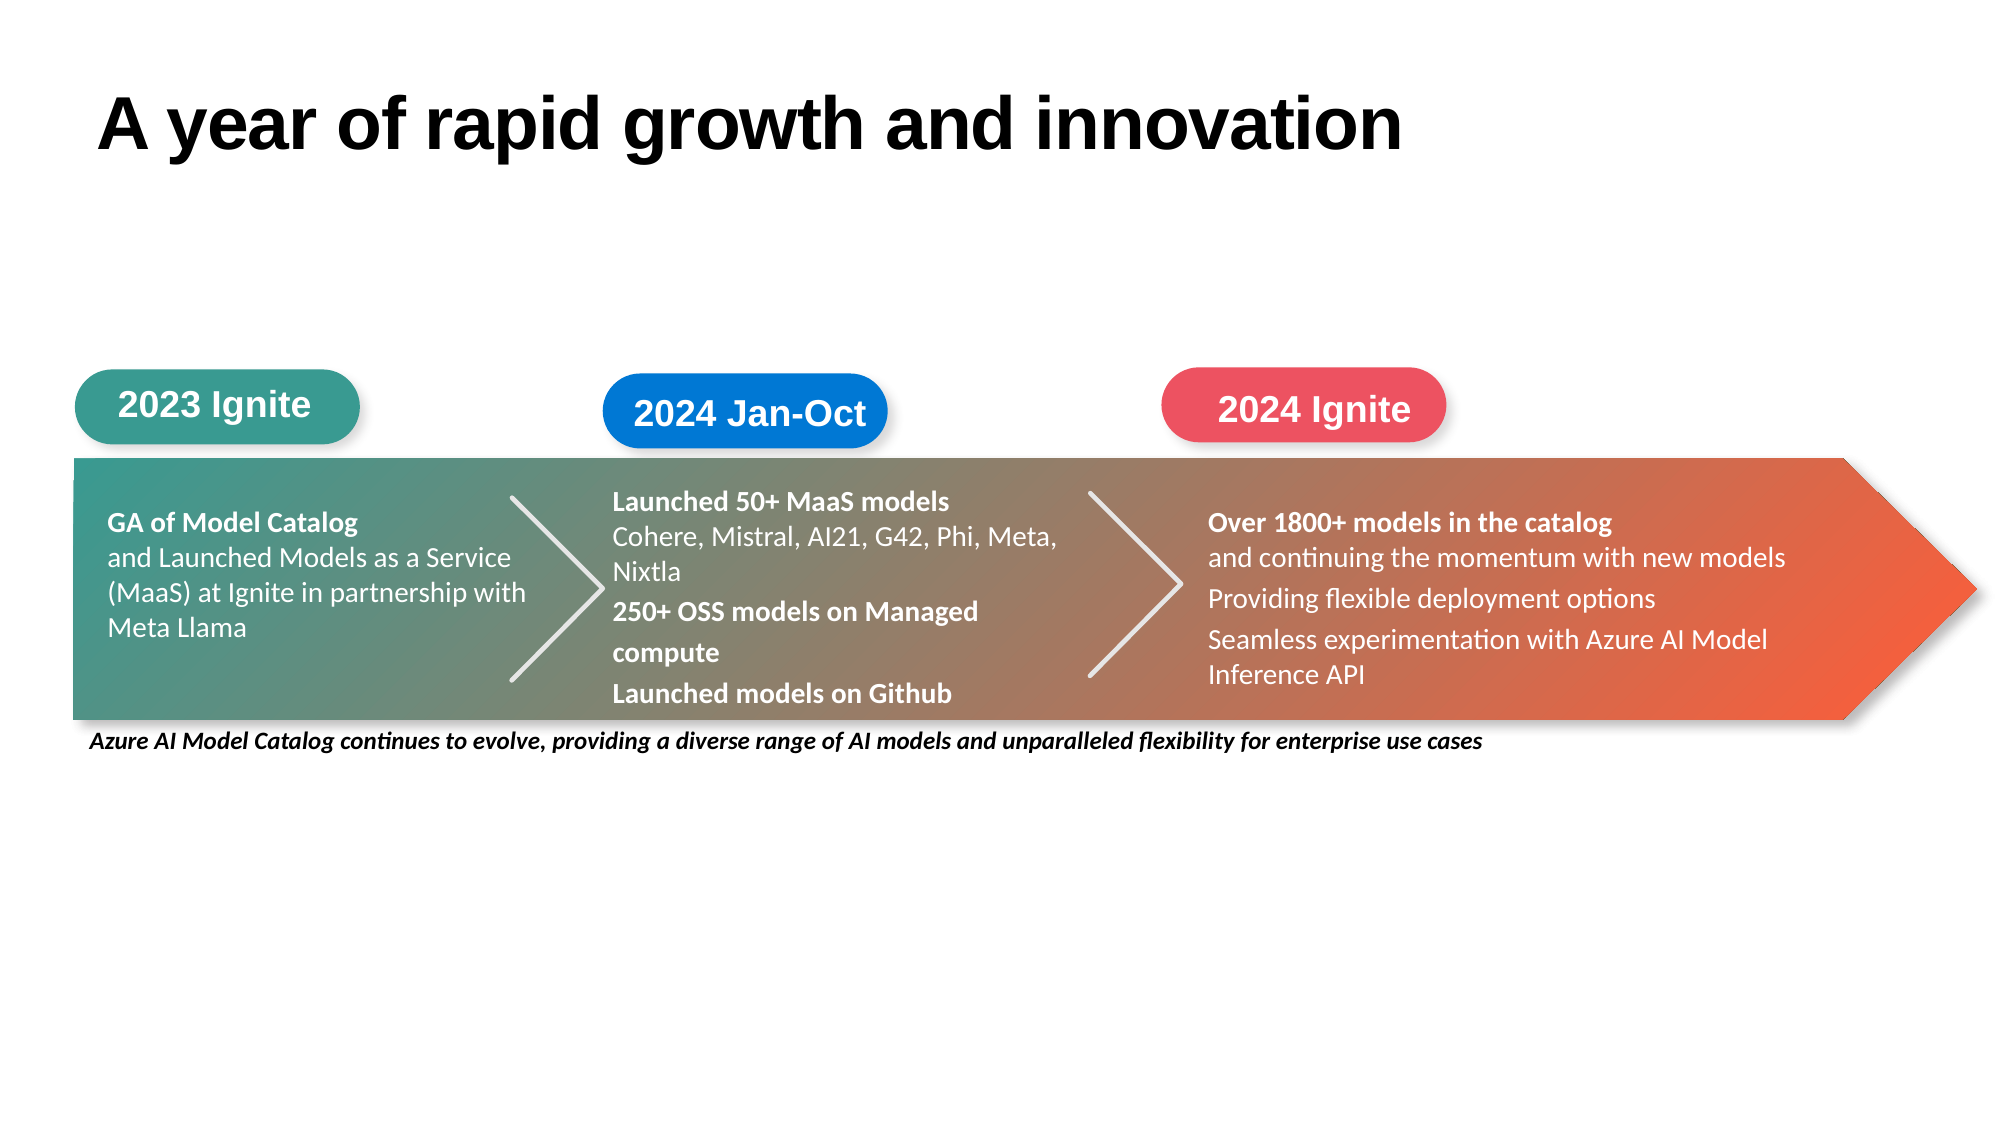

# A year of rapid growth and innovation

2024 Ignite
2023 Ignite
2024 Jan-Oct

Launched 50+ MaaS models
Cohere, Mistral, AI21, G42, Phi, Meta,
Nixtla
250+ OSS models on Managed
compute
Launched models on Github

GA of Model Catalog
and Launched Models as a Service (MaaS) at Ignite in partnership with Meta Llama

Over 1800+ models in the catalog
and continuing the momentum with new models
Providing flexible deployment options
Seamless experimentation with Azure AI Model Inference API
Azure AI Model Catalog continues to evolve, providing a diverse range of AI models and unparalleled flexibility for enterprise use cases